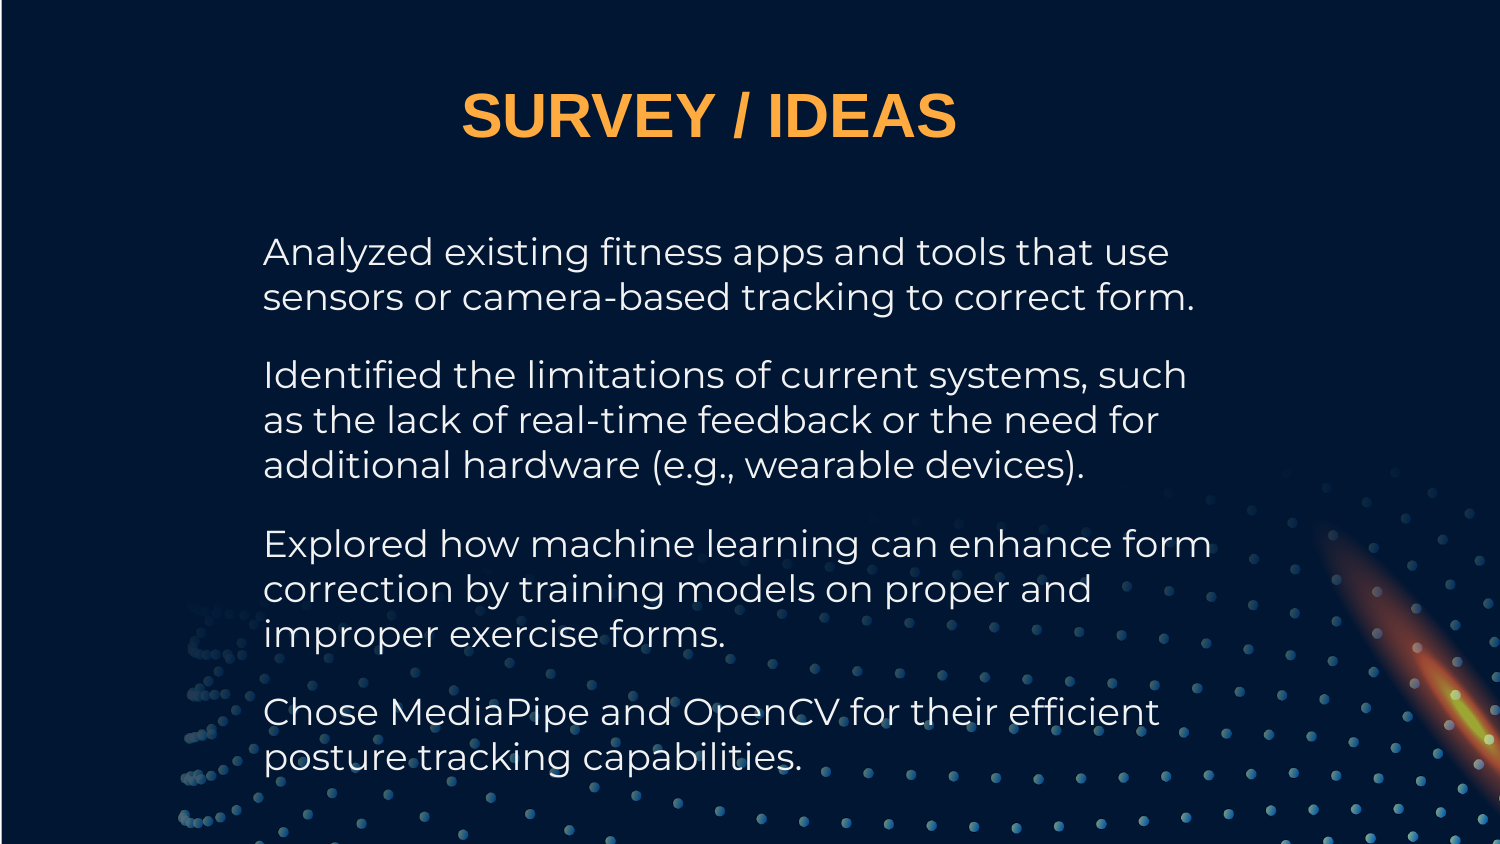

# SURVEY / IDEAS

Analyzed existing fitness apps and tools that use sensors or camera-based tracking to correct form.
Identified the limitations of current systems, such as the lack of real-time feedback or the need for additional hardware (e.g., wearable devices).
Explored how machine learning can enhance form correction by training models on proper and improper exercise forms.
Chose MediaPipe and OpenCV for their efficient posture tracking capabilities.